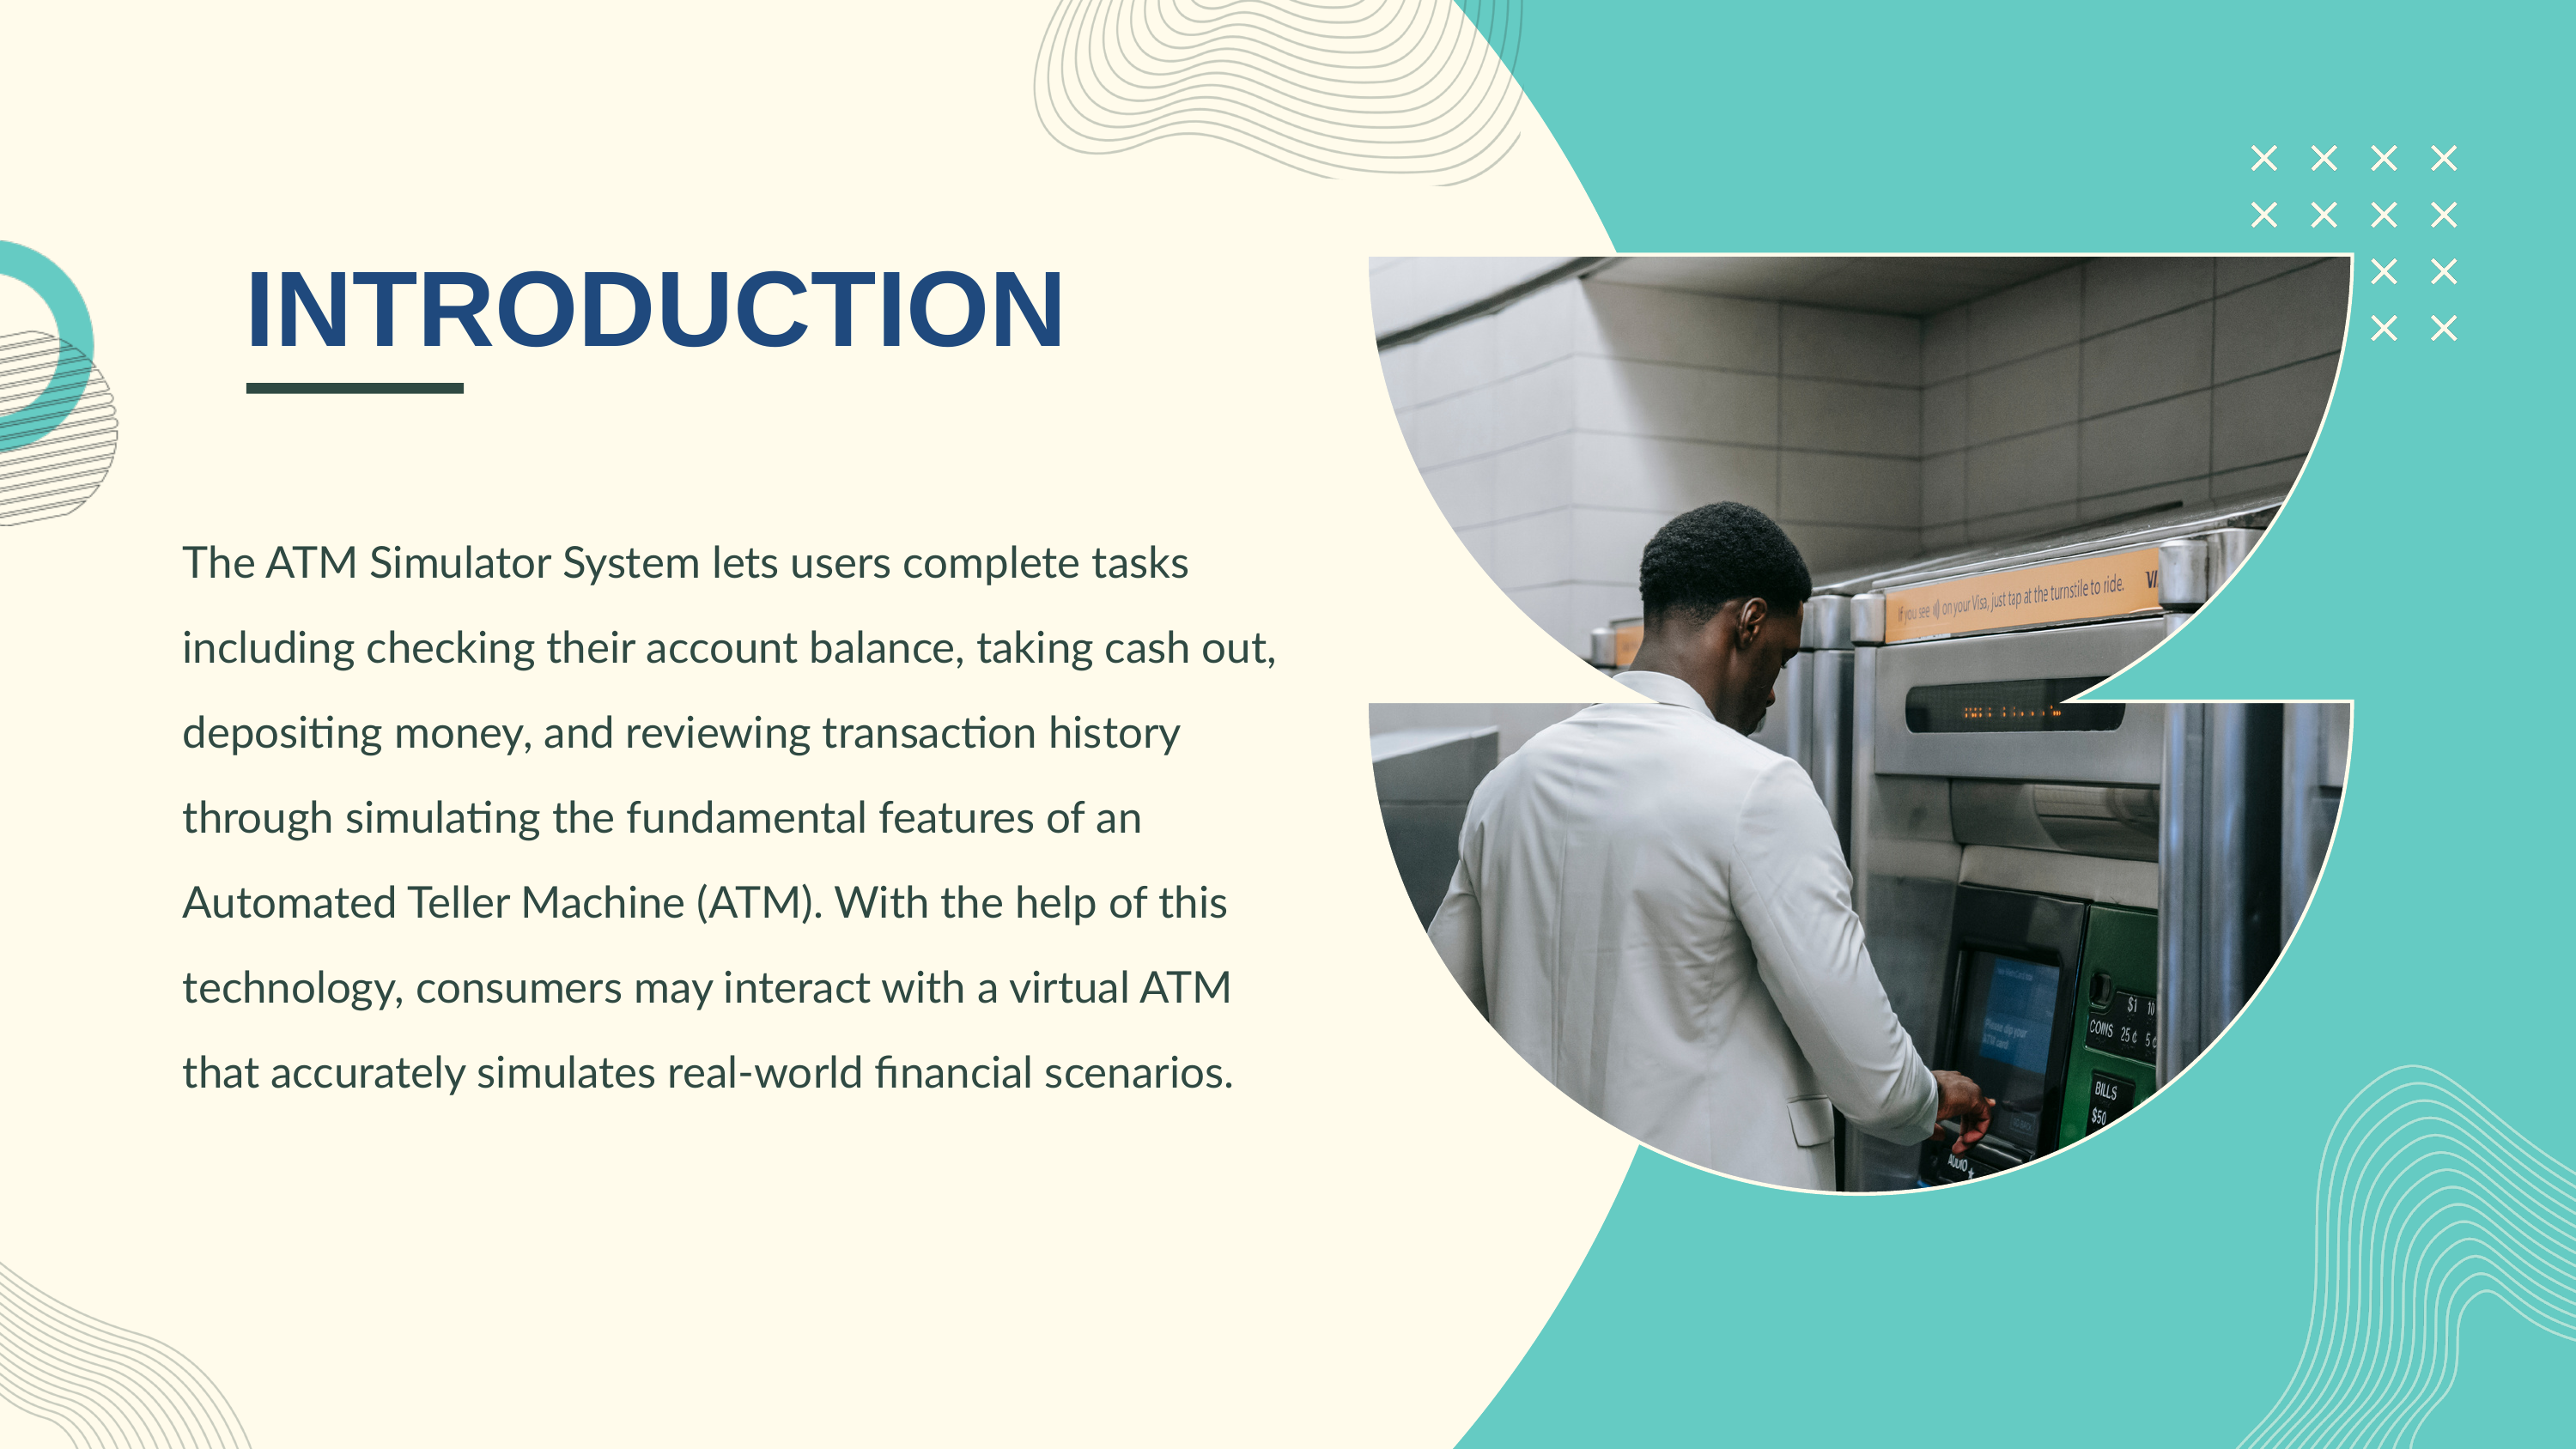

INTRODUCTION

The ATM Simulator System lets users complete tasks including checking their account balance, taking cash out, depositing money, and reviewing transaction history through simulating the fundamental features of an Automated Teller Machine (ATM). With the help of this technology, consumers may interact with a virtual ATM that accurately simulates real-world financial scenarios.